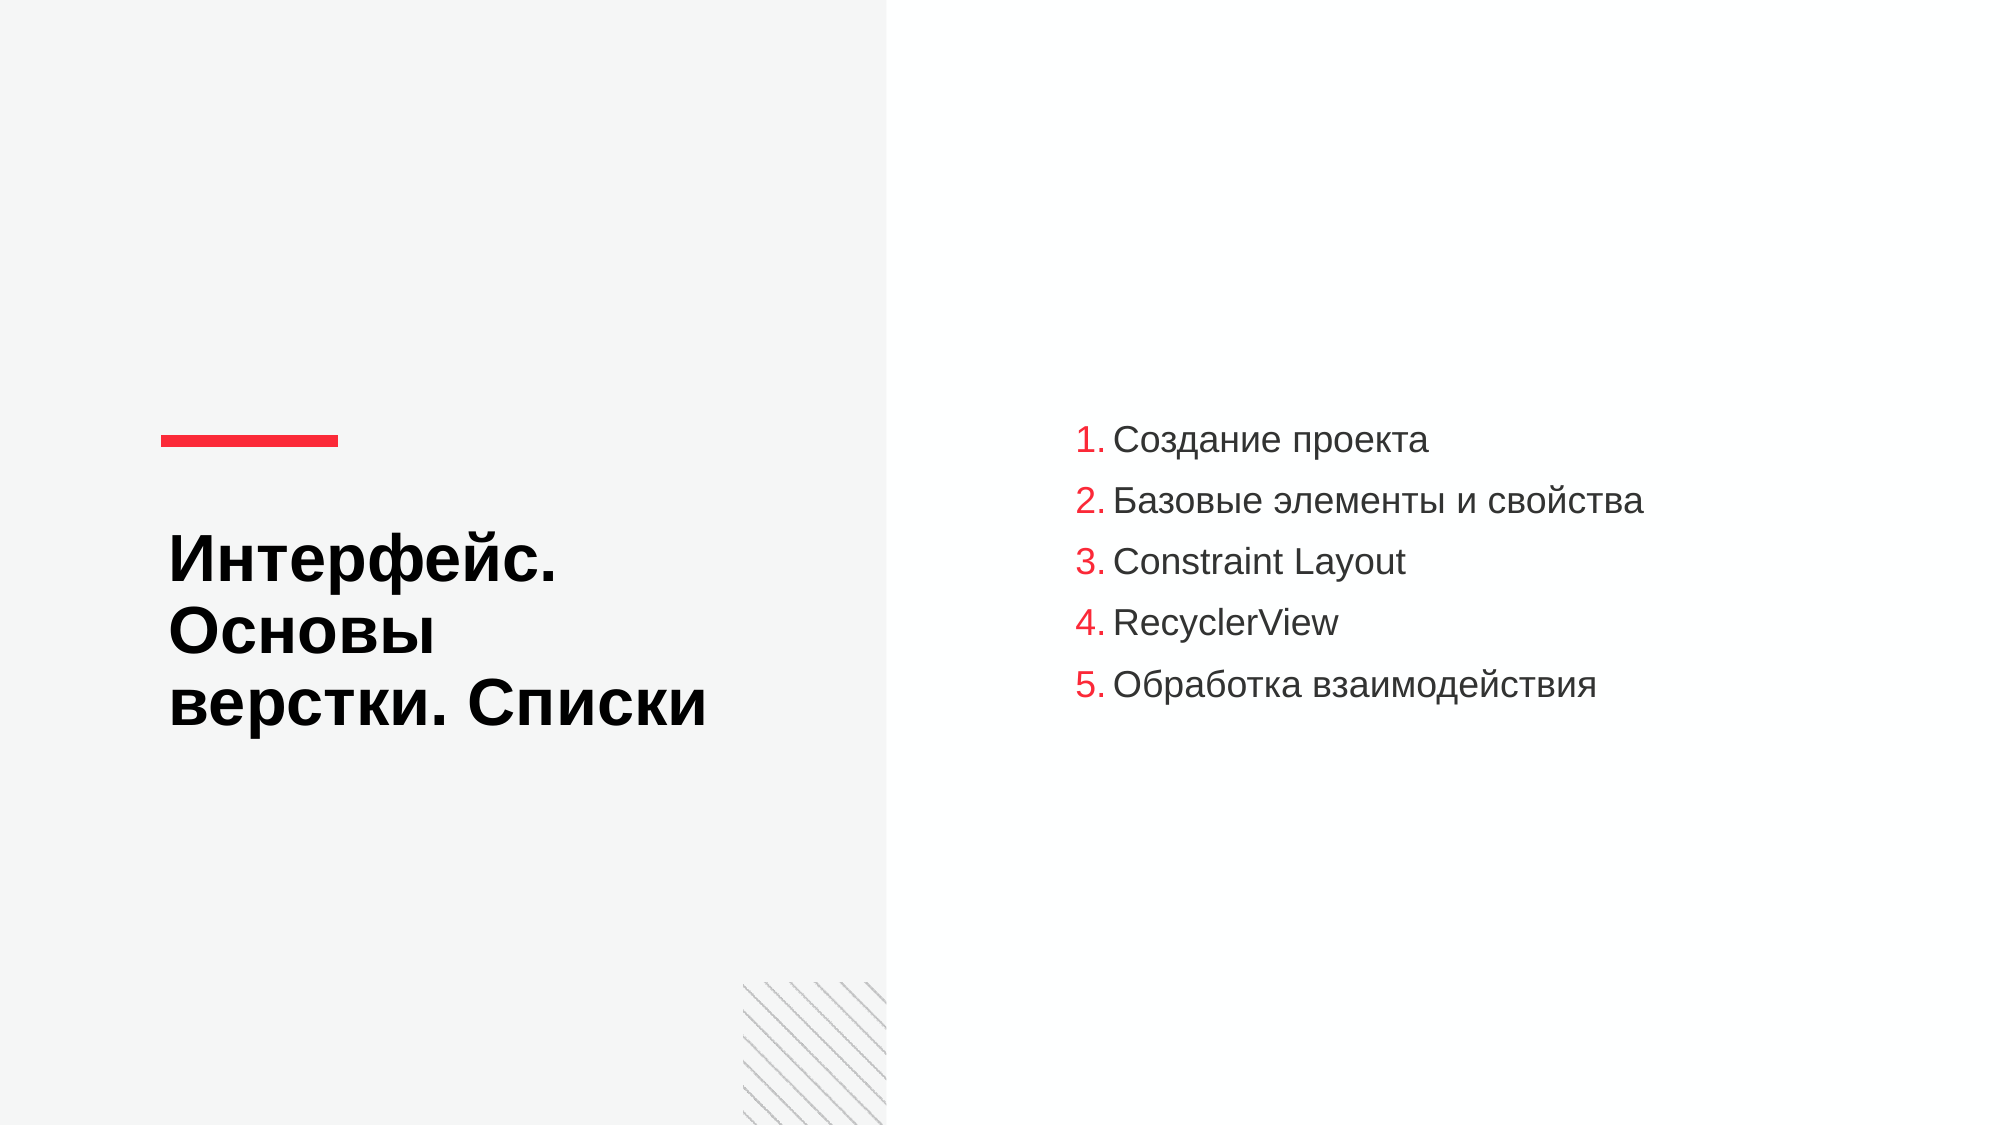

Создание проекта
Базовые элементы и свойства
Constraint Layout
RecyclerView
Обработка взаимодействия
Интерфейс. Основы верстки. Списки